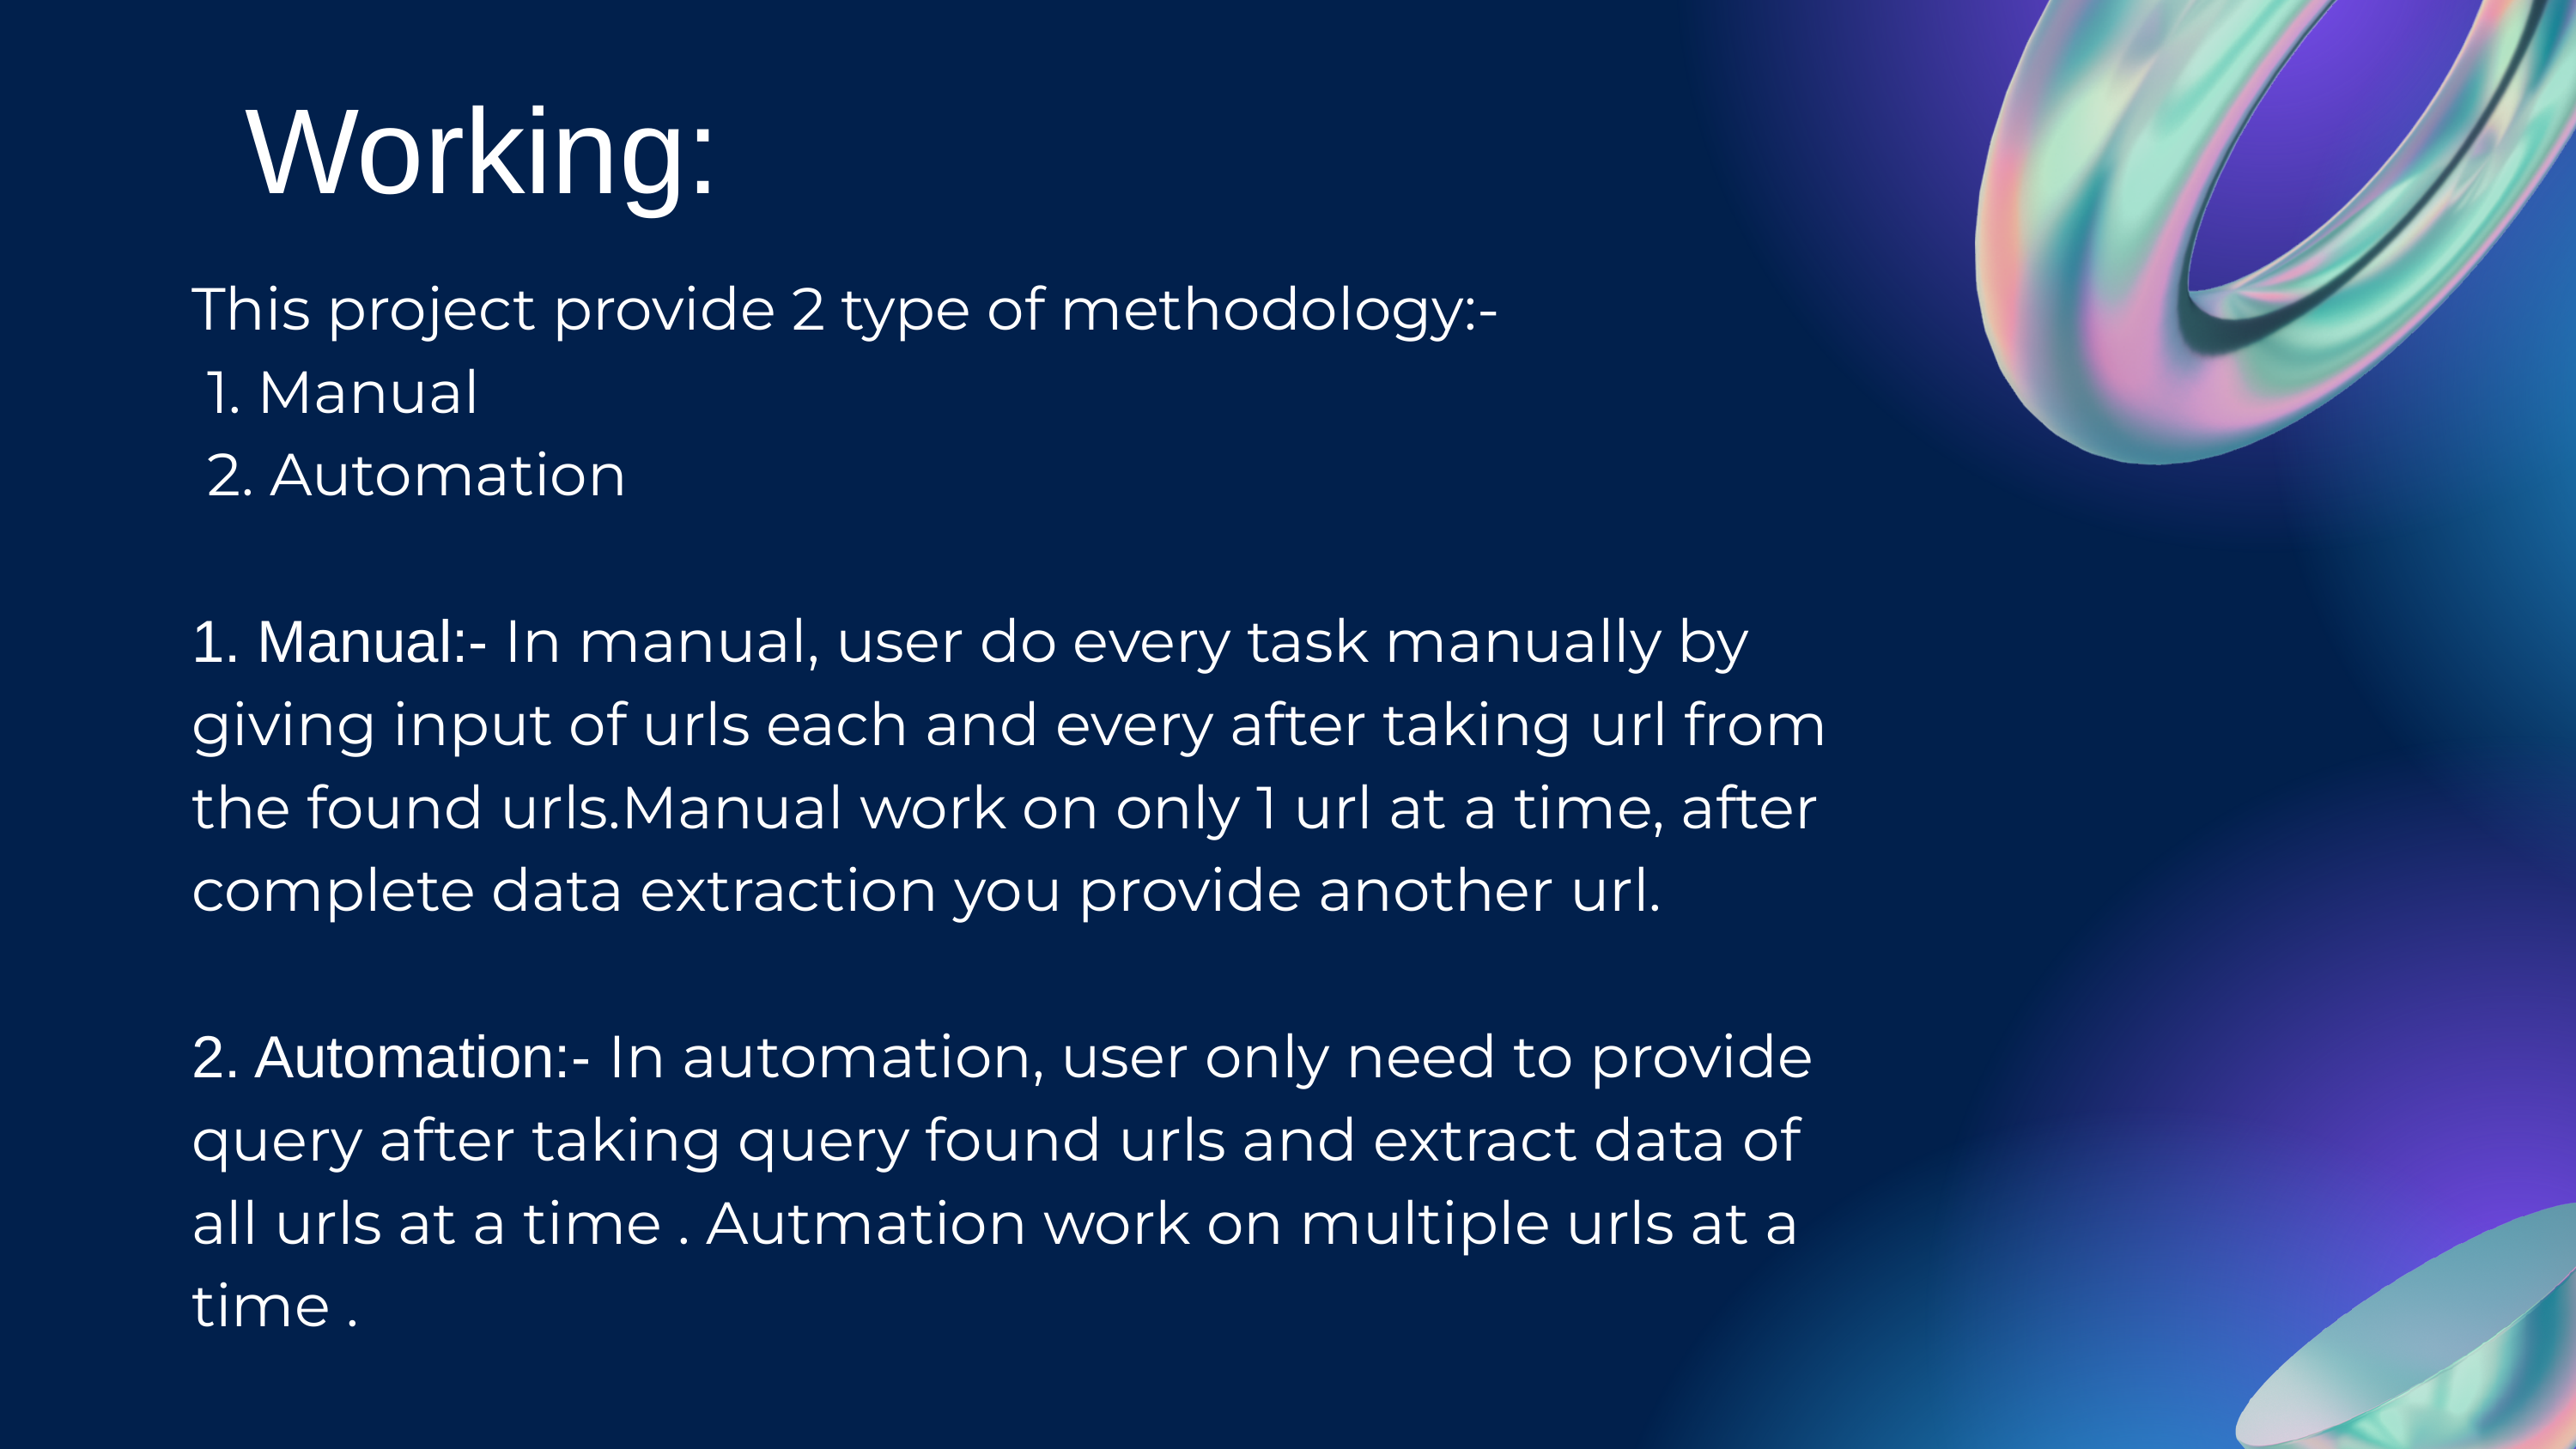

Working:

This project provide 2 type of methodology:-
 1. Manual
 2. Automation

1. Manual:- In manual, user do every task manually by giving input of urls each and every after taking url from the found urls.Manual work on only 1 url at a time, after complete data extraction you provide another url.

2. Automation:- In automation, user only need to provide query after taking query found urls and extract data of all urls at a time . Autmation work on multiple urls at a time .